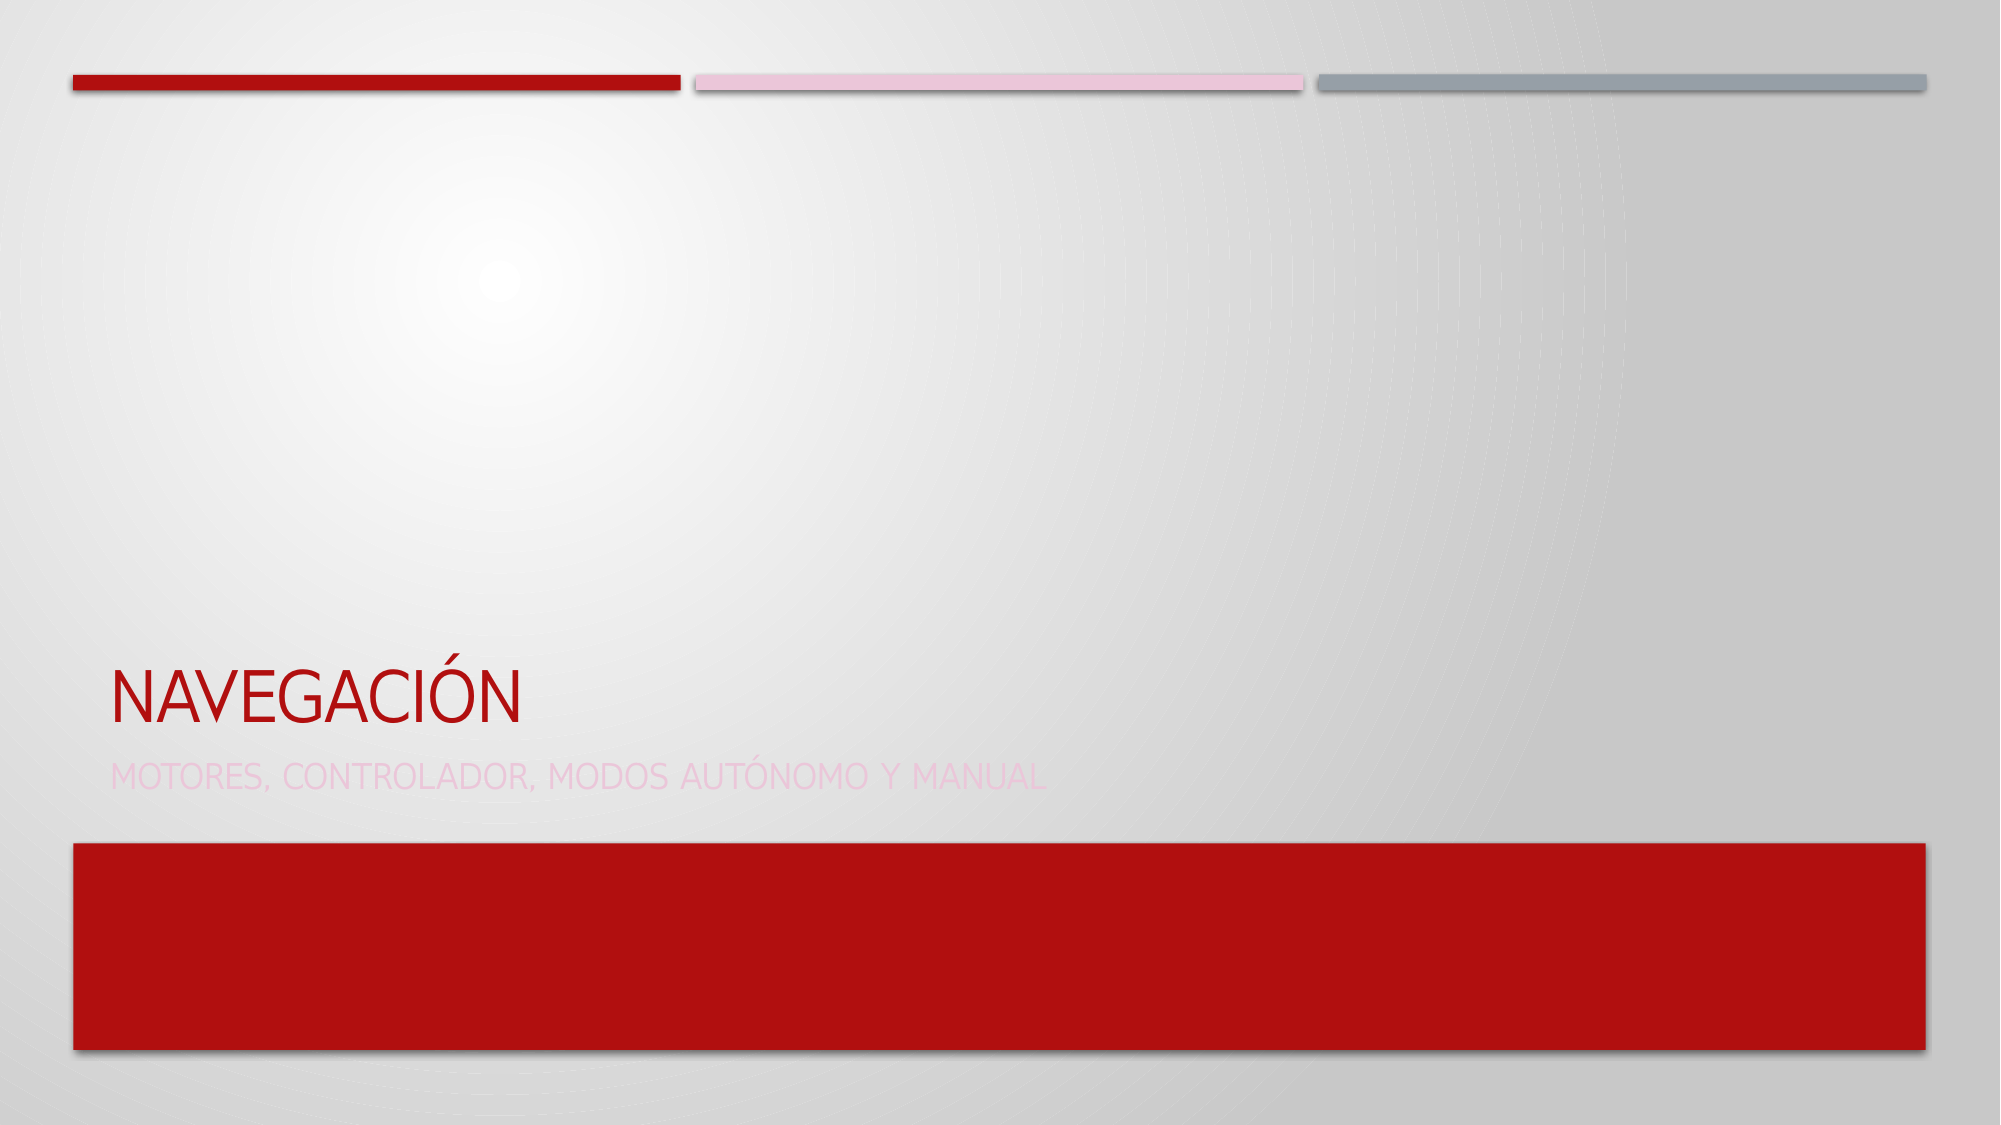

# navegación
Motores, controlador, modos autónomo y manual